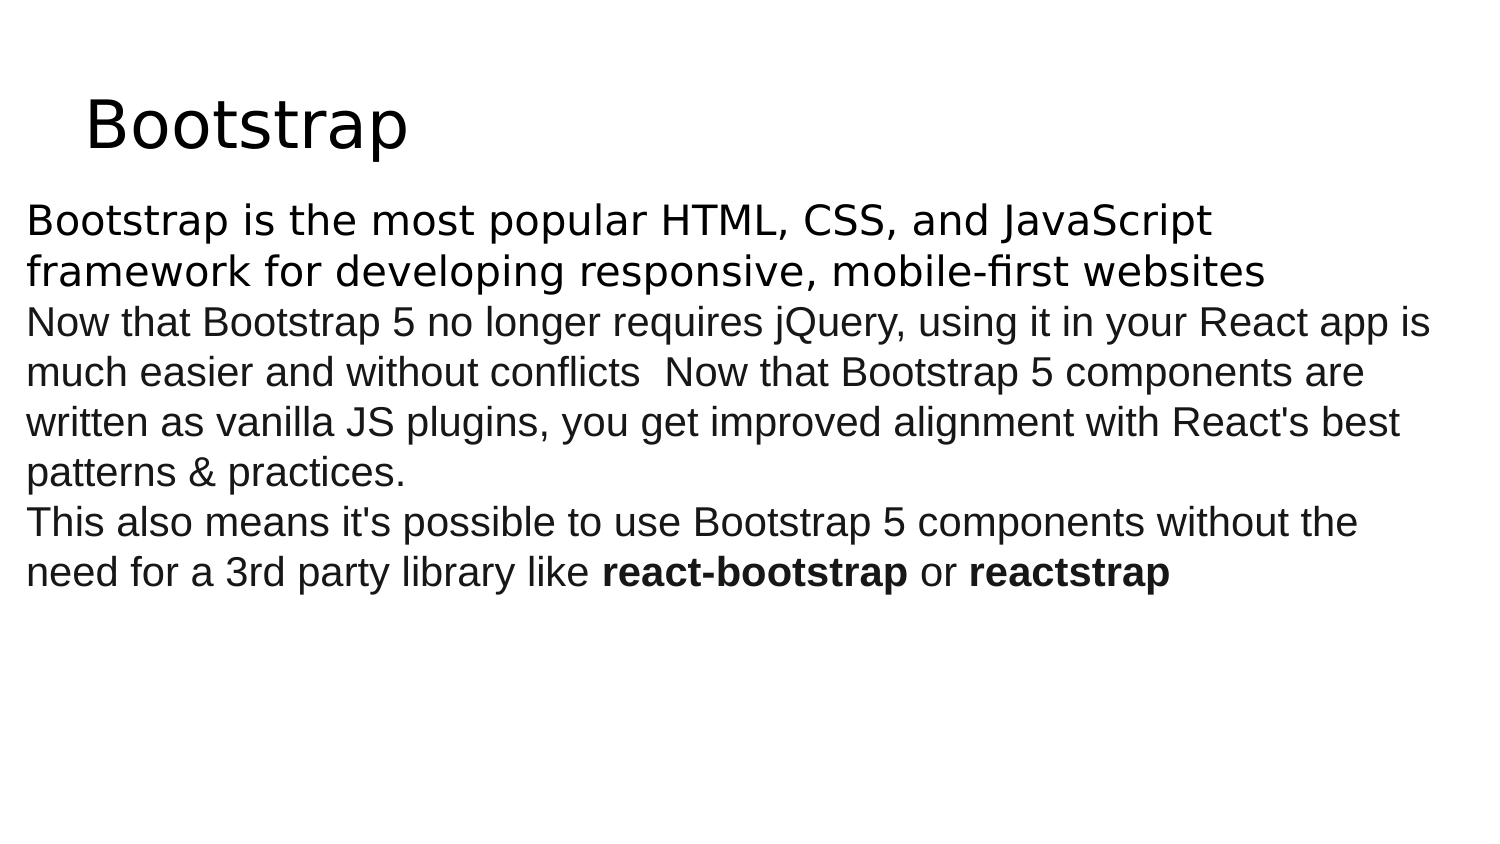

# Bootstrap
Bootstrap is the most popular HTML, CSS, and JavaScript framework for developing responsive, mobile-first websites
Now that Bootstrap 5 no longer requires jQuery, using it in your React app is much easier and without conflicts  Now that Bootstrap 5 components are written as vanilla JS plugins, you get improved alignment with React's best patterns & practices.
This also means it's possible to use Bootstrap 5 components without the need for a 3rd party library like react-bootstrap or reactstrap